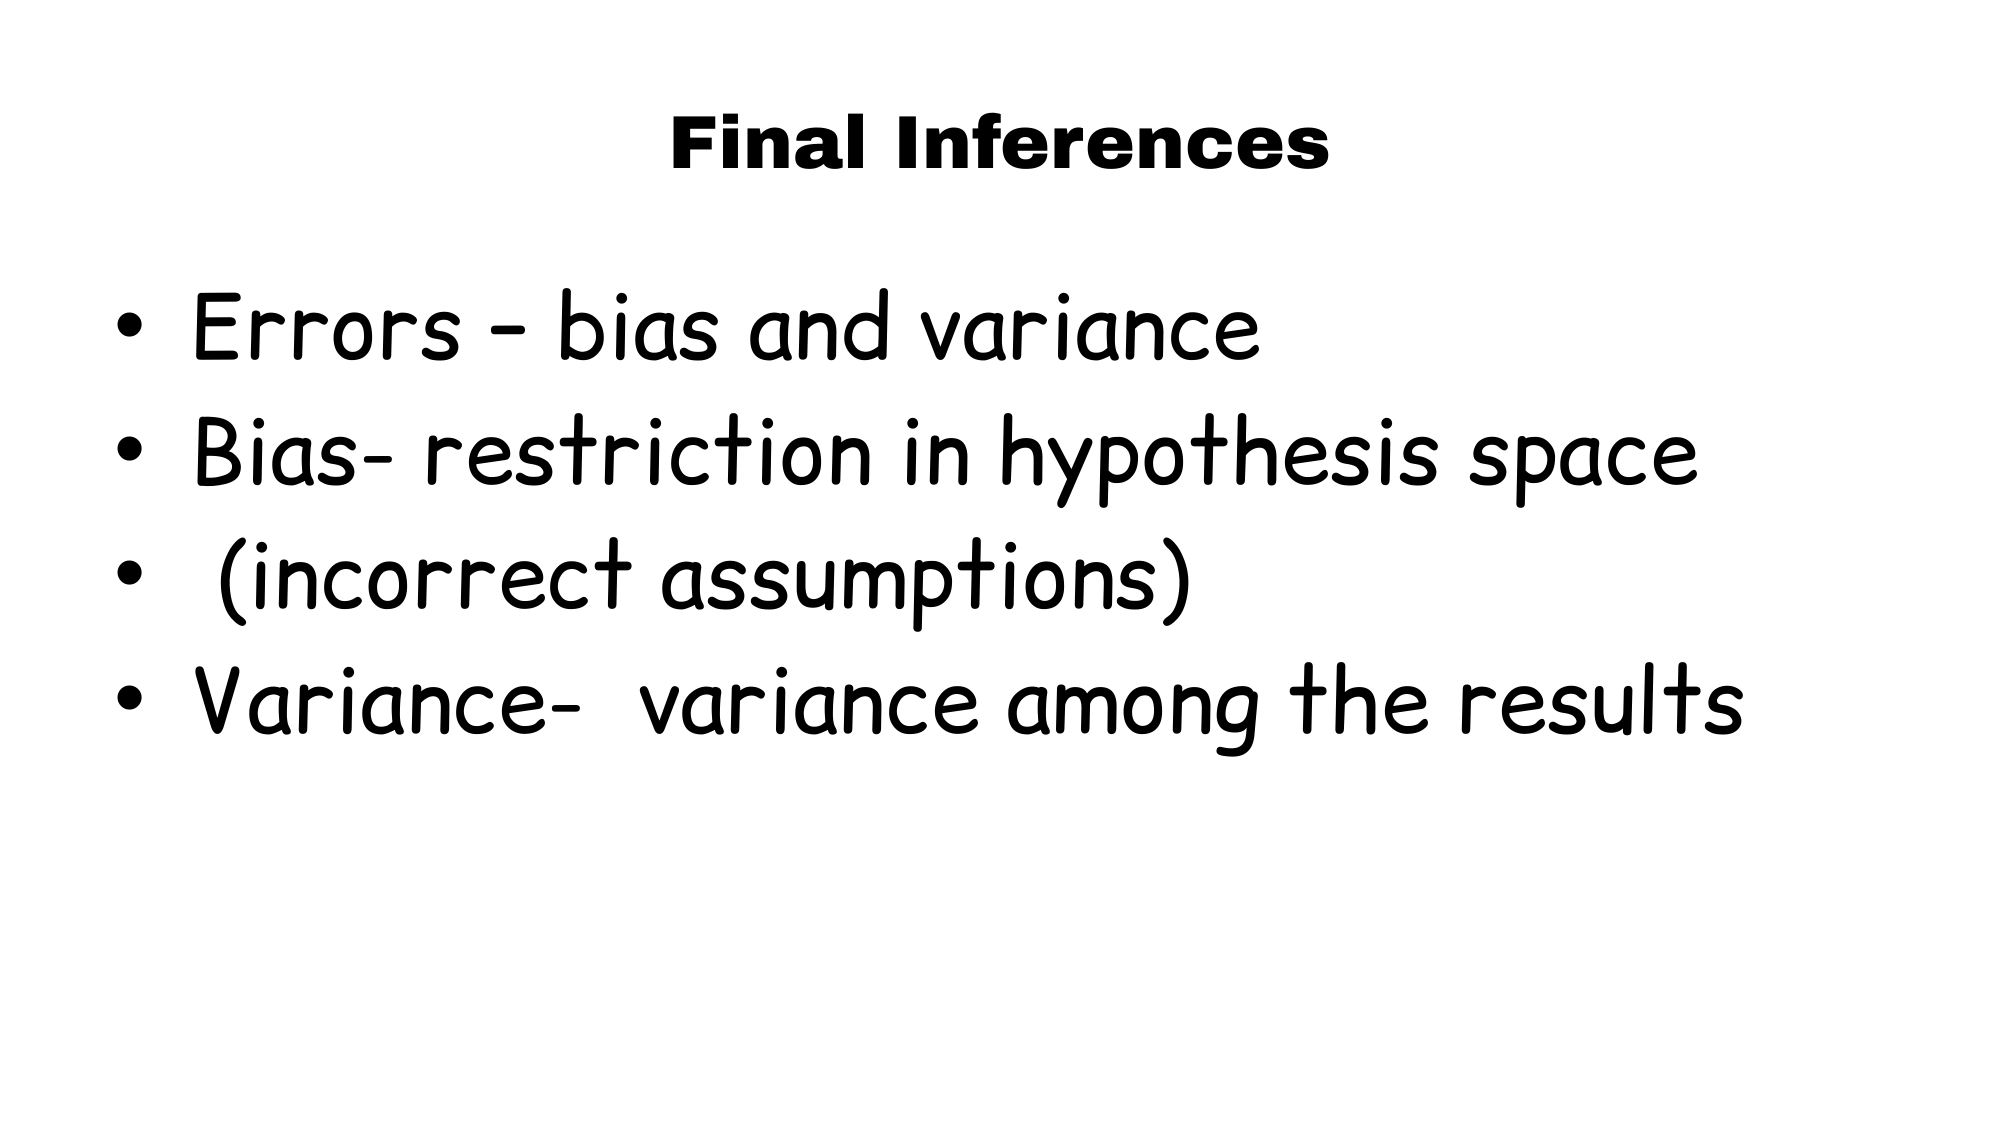

# Final Inferences
Errors – bias and variance
Bias- restriction in hypothesis space
 (incorrect assumptions)
Variance-  variance among the results